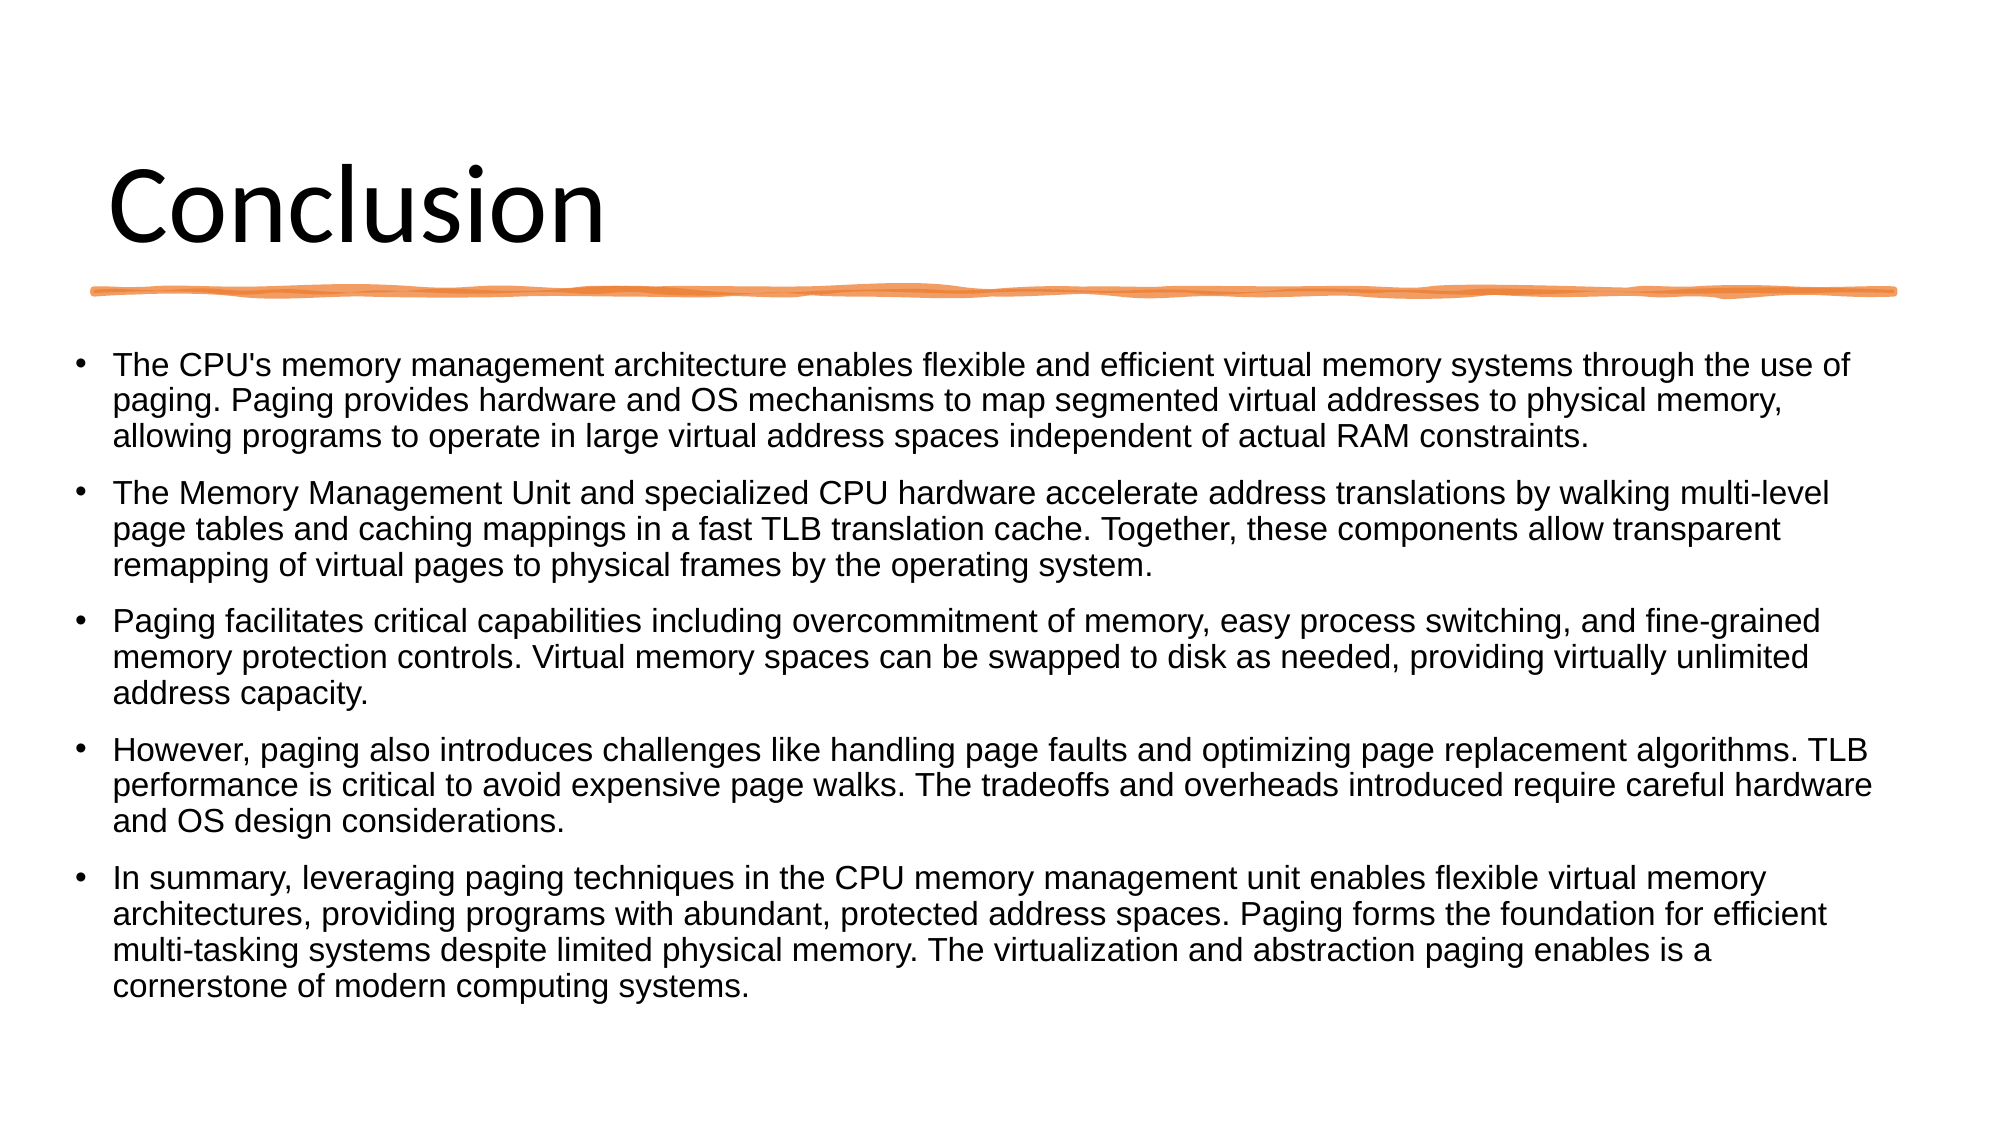

# Conclusion

The CPU's memory management architecture enables flexible and efficient virtual memory systems through the use of paging. Paging provides hardware and OS mechanisms to map segmented virtual addresses to physical memory, allowing programs to operate in large virtual address spaces independent of actual RAM constraints.
The Memory Management Unit and specialized CPU hardware accelerate address translations by walking multi-level page tables and caching mappings in a fast TLB translation cache. Together, these components allow transparent remapping of virtual pages to physical frames by the operating system.
Paging facilitates critical capabilities including overcommitment of memory, easy process switching, and fine-grained memory protection controls. Virtual memory spaces can be swapped to disk as needed, providing virtually unlimited address capacity.
However, paging also introduces challenges like handling page faults and optimizing page replacement algorithms. TLB performance is critical to avoid expensive page walks. The tradeoffs and overheads introduced require careful hardware and OS design considerations.
In summary, leveraging paging techniques in the CPU memory management unit enables flexible virtual memory architectures, providing programs with abundant, protected address spaces. Paging forms the foundation for efficient multi-tasking systems despite limited physical memory. The virtualization and abstraction paging enables is a cornerstone of modern computing systems.